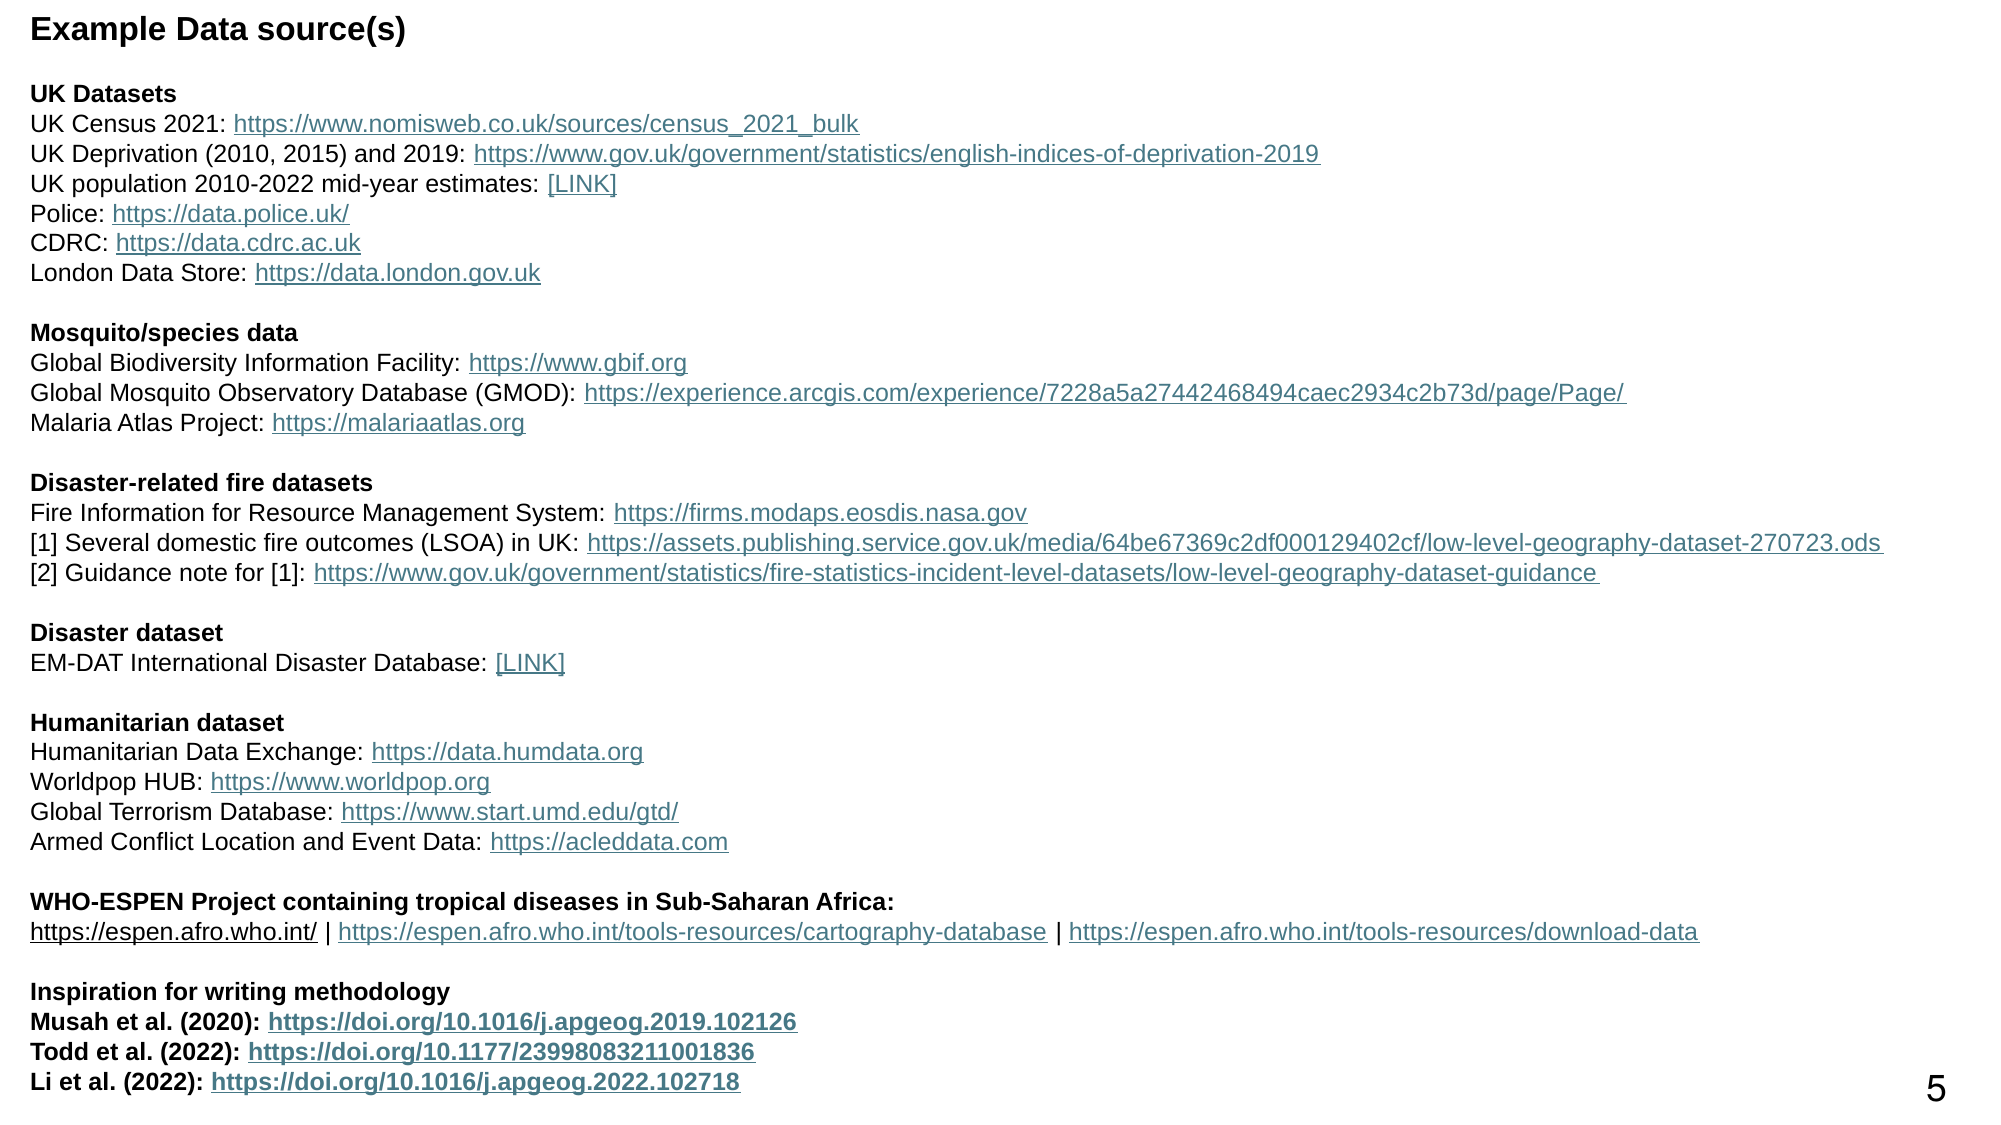

Example Data source(s)

UK Datasets
UK Census 2021: https://www.nomisweb.co.uk/sources/census_2021_bulk
UK Deprivation (2010, 2015) and 2019: https://www.gov.uk/government/statistics/english-indices-of-deprivation-2019
UK population 2010-2022 mid-year estimates: [LINK]
Police: https://data.police.uk/
CDRC: https://data.cdrc.ac.uk
London Data Store: https://data.london.gov.uk

Mosquito/species data
Global Biodiversity Information Facility: https://www.gbif.org
Global Mosquito Observatory Database (GMOD): https://experience.arcgis.com/experience/7228a5a27442468494caec2934c2b73d/page/Page/
Malaria Atlas Project: https://malariaatlas.org

Disaster-related fire datasets
Fire Information for Resource Management System: https://firms.modaps.eosdis.nasa.gov
[1] Several domestic fire outcomes (LSOA) in UK: https://assets.publishing.service.gov.uk/media/64be67369c2df000129402cf/low-level-geography-dataset-270723.ods
[2] Guidance note for [1]: https://www.gov.uk/government/statistics/fire-statistics-incident-level-datasets/low-level-geography-dataset-guidance

Disaster dataset
EM-DAT International Disaster Database: [LINK]

Humanitarian dataset
Humanitarian Data Exchange: https://data.humdata.org
Worldpop HUB: https://www.worldpop.org
Global Terrorism Database: https://www.start.umd.edu/gtd/
Armed Conflict Location and Event Data: https://acleddata.com

WHO-ESPEN Project containing tropical diseases in Sub-Saharan Africa:
https://espen.afro.who.int/ | https://espen.afro.who.int/tools-resources/cartography-database | https://espen.afro.who.int/tools-resources/download-data

Inspiration for writing methodology
Musah et al. (2020): https://doi.org/10.1016/j.apgeog.2019.102126
Todd et al. (2022): https://doi.org/10.1177/23998083211001836
Li et al. (2022): https://doi.org/10.1016/j.apgeog.2022.102718
5